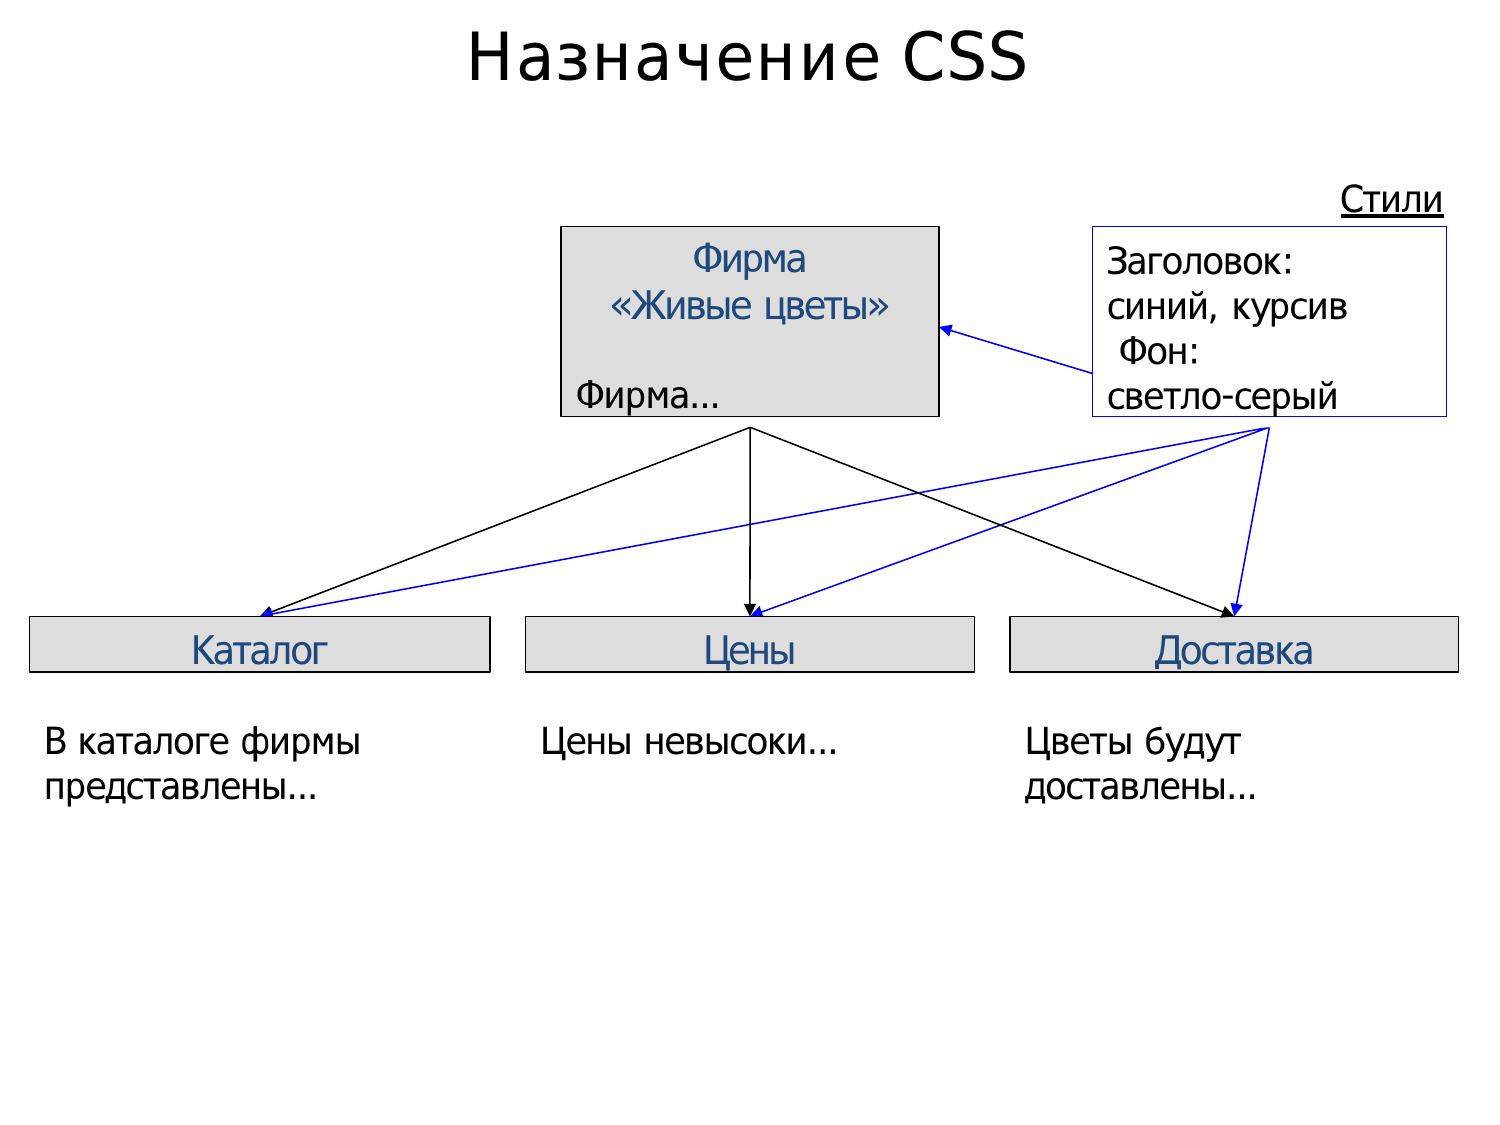

Назначение CSS
Стили
Фирма
«Живые цветы»

Фирма…

Заголовок:  синий, курсив  Фон:
светло-серый

Каталог
Цены
Доставка
В каталоге фирмы представлены…
Цены невысоки…
Цветы будут
доставлены…